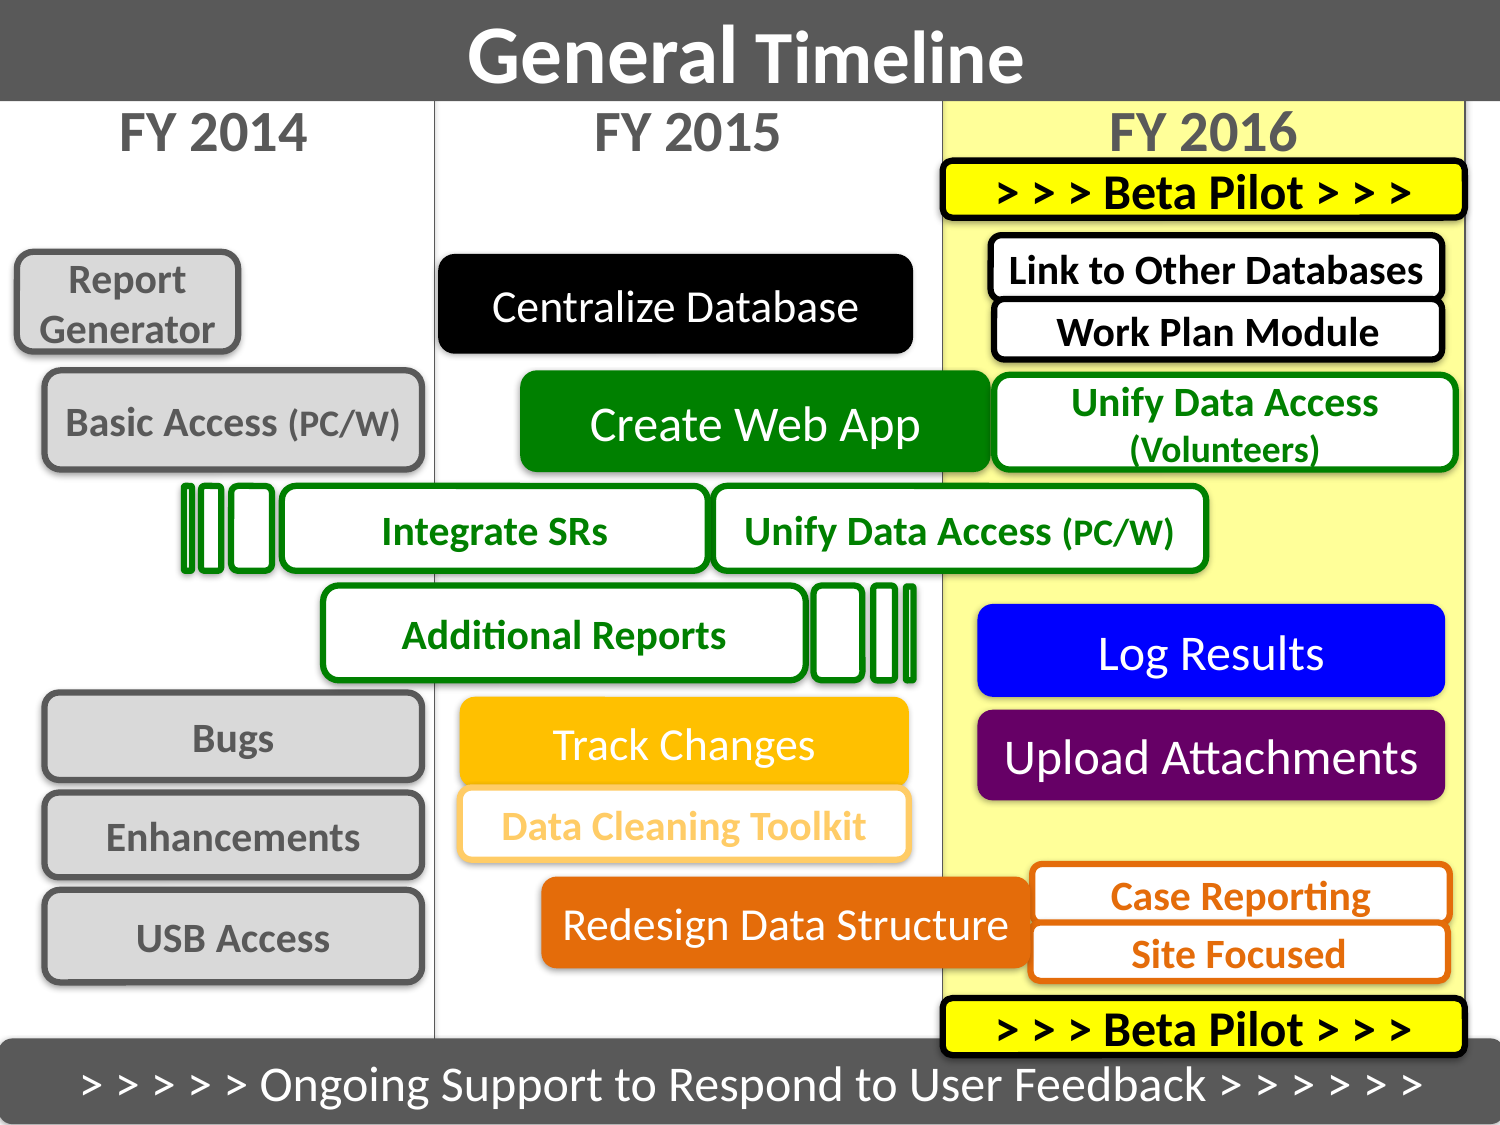

# General Timeline
FY 2015
FY 2016
FY 2014
> > > Beta Pilot > > >
Link to Other Databases
Report Generator
Centralize Database
Work Plan Module
Basic Access (PC/W)
Create Web App
Unify Data Access (Volunteers)

Integrate SRs
Unify Data Access (PC/W)
Additional Reports

Log Results
Bugs
Track Changes
Upload Attachments
Data Cleaning Toolkit
Enhancements
Case Reporting
Redesign Data Structure
USB Access
Site Focused
> > > Beta Pilot > > >
> > > > > Ongoing Support to Respond to User Feedback > > > > > >